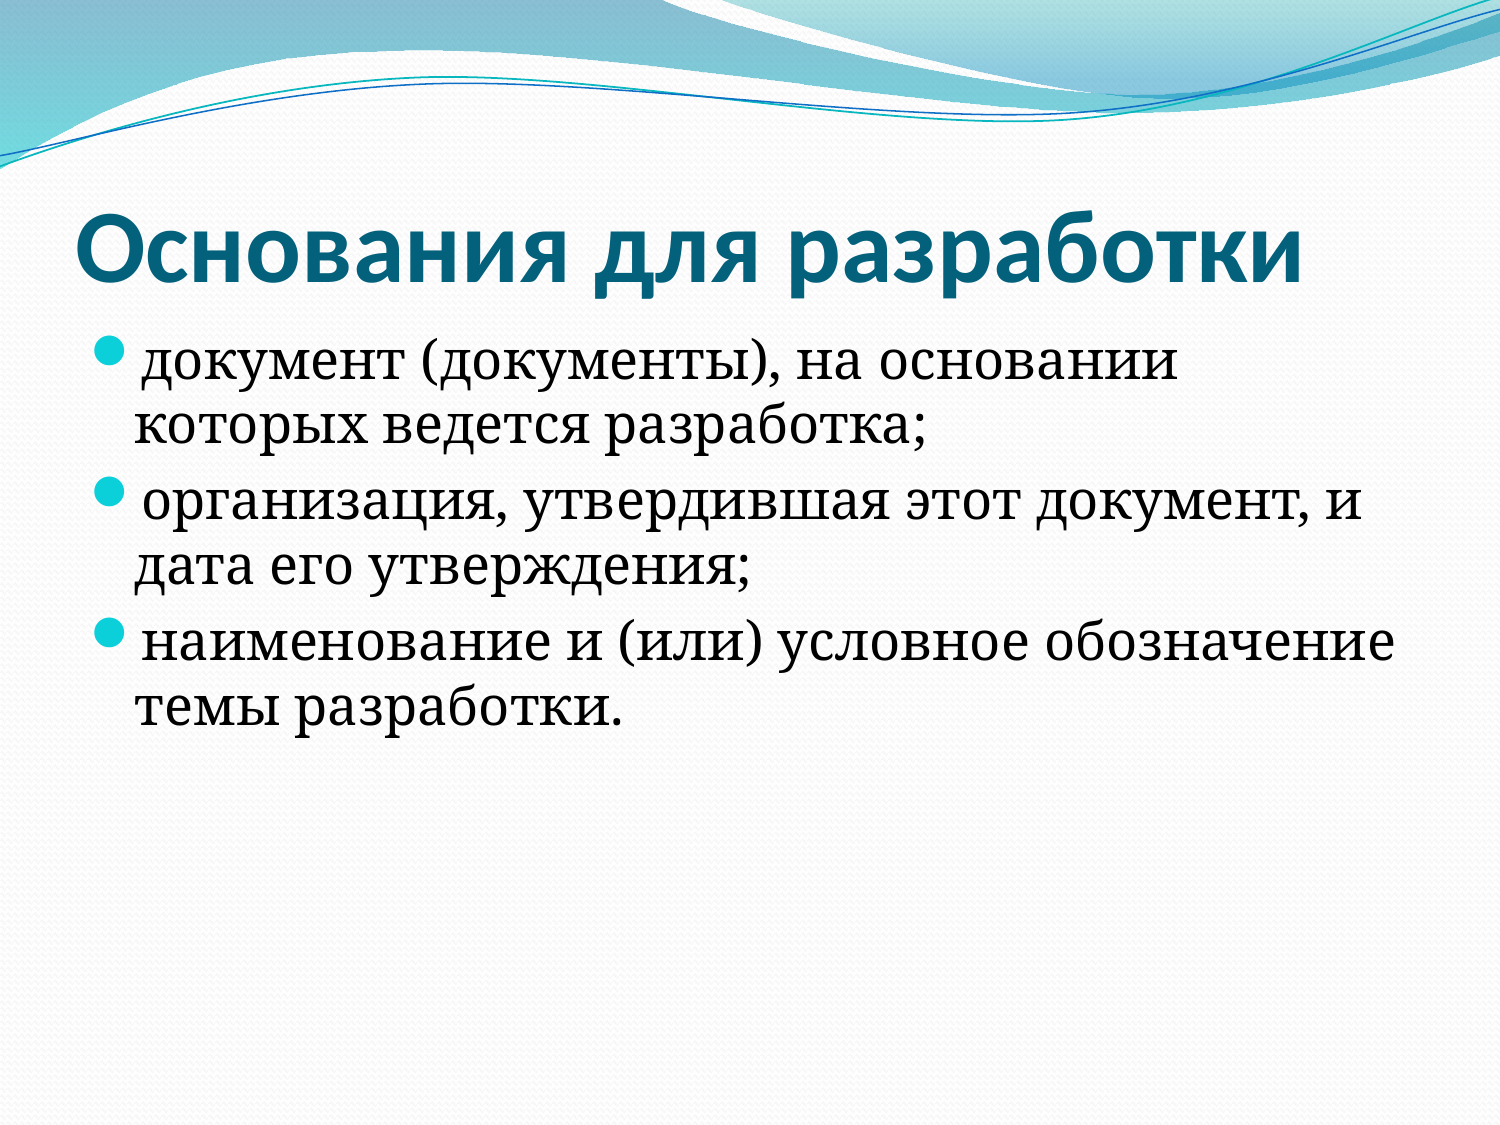

# Основания для разработки
документ (документы), на основании которых ведется разработка;
организация, утвердившая этот документ, и дата его утверждения;
наименование и (или) условное обозначение темы разработки.